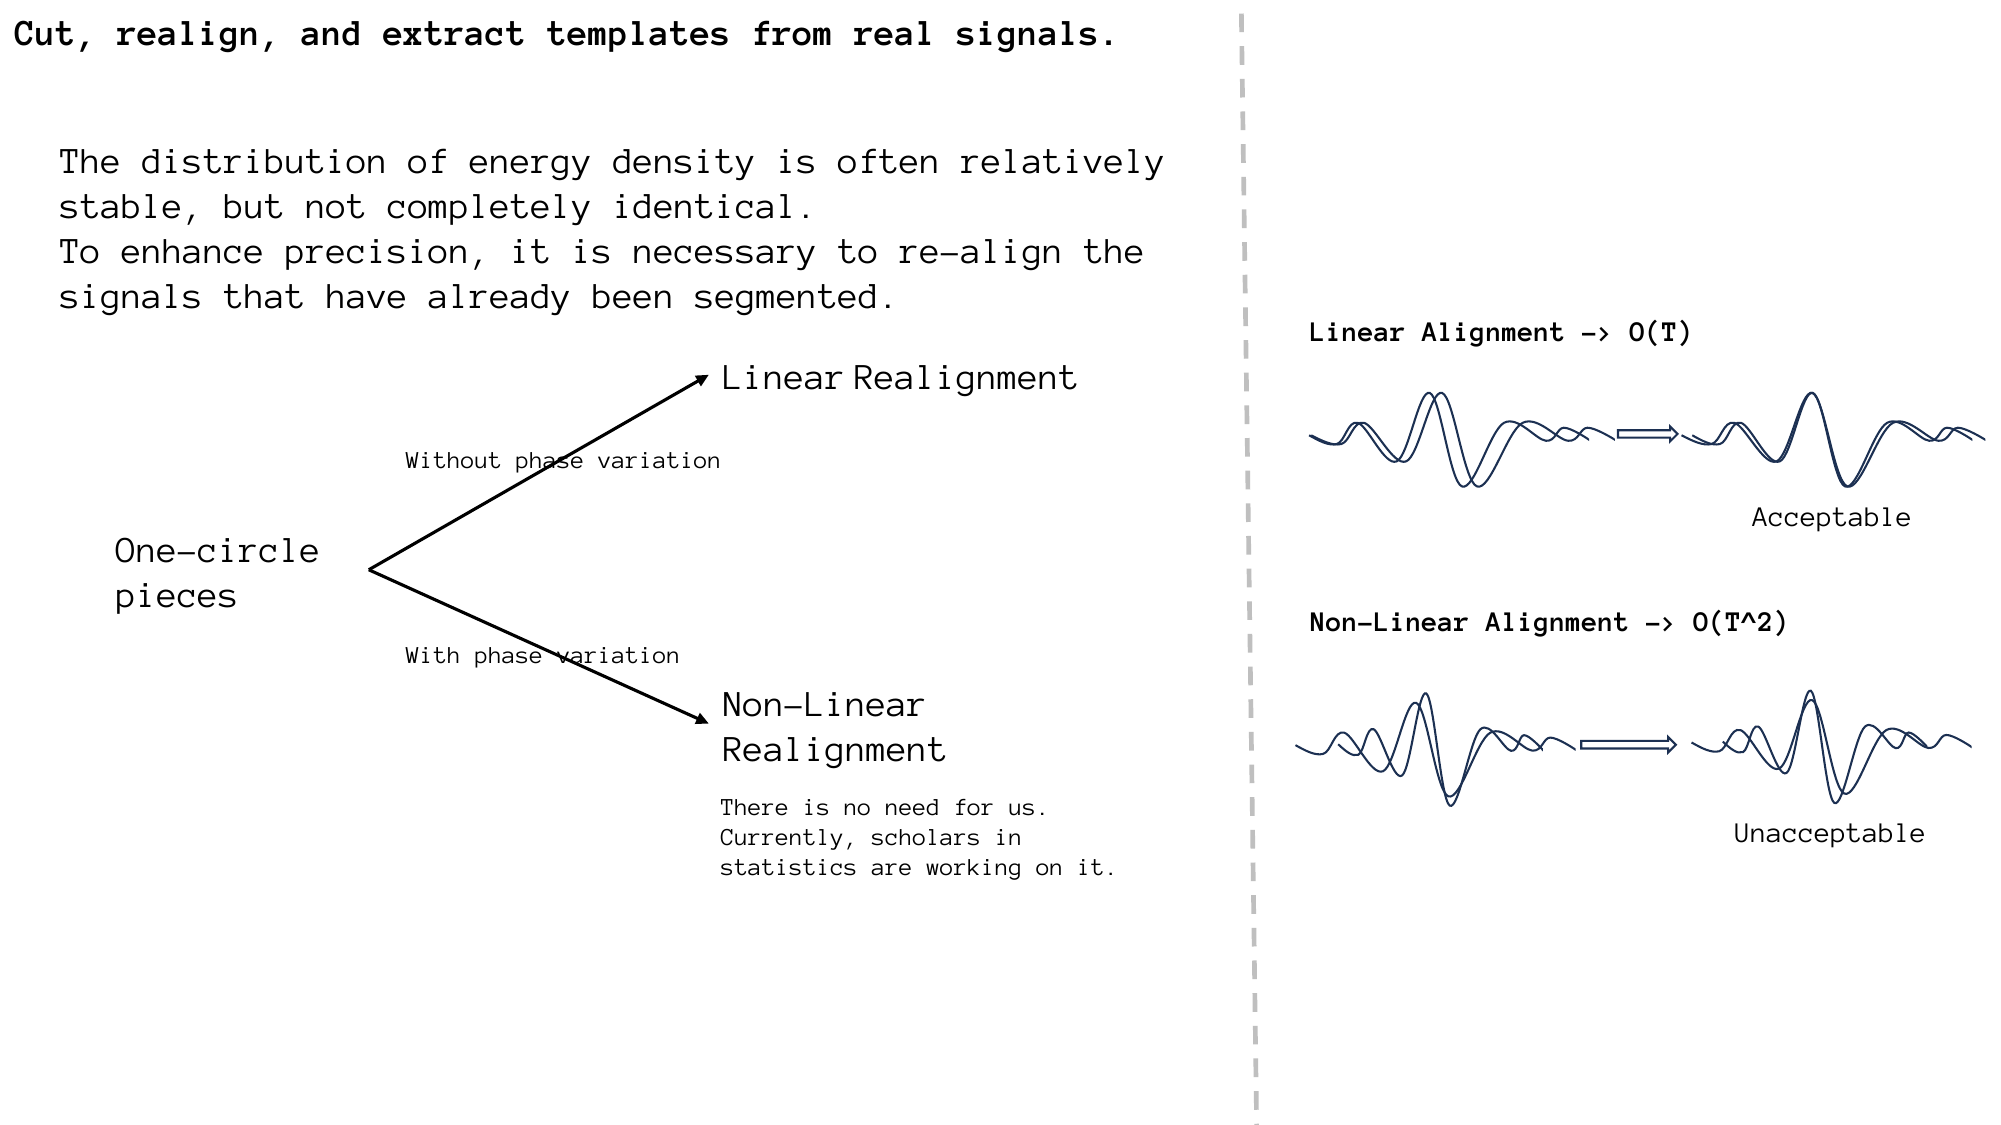

Cut, realign, and extract templates from real signals.
The distribution of energy density is often relatively stable, but not completely identical.
To enhance precision, it is necessary to re-align the signals that have already been segmented.
Linear Alignment -> O(T)
Linear Realignment

Without phase variation
Acceptable
One-circle pieces
Non-Linear Alignment -> O(T^2)
With phase variation
Non-Linear Realignment

There is no need for us. Currently, scholars in statistics are working on it.
Unacceptable